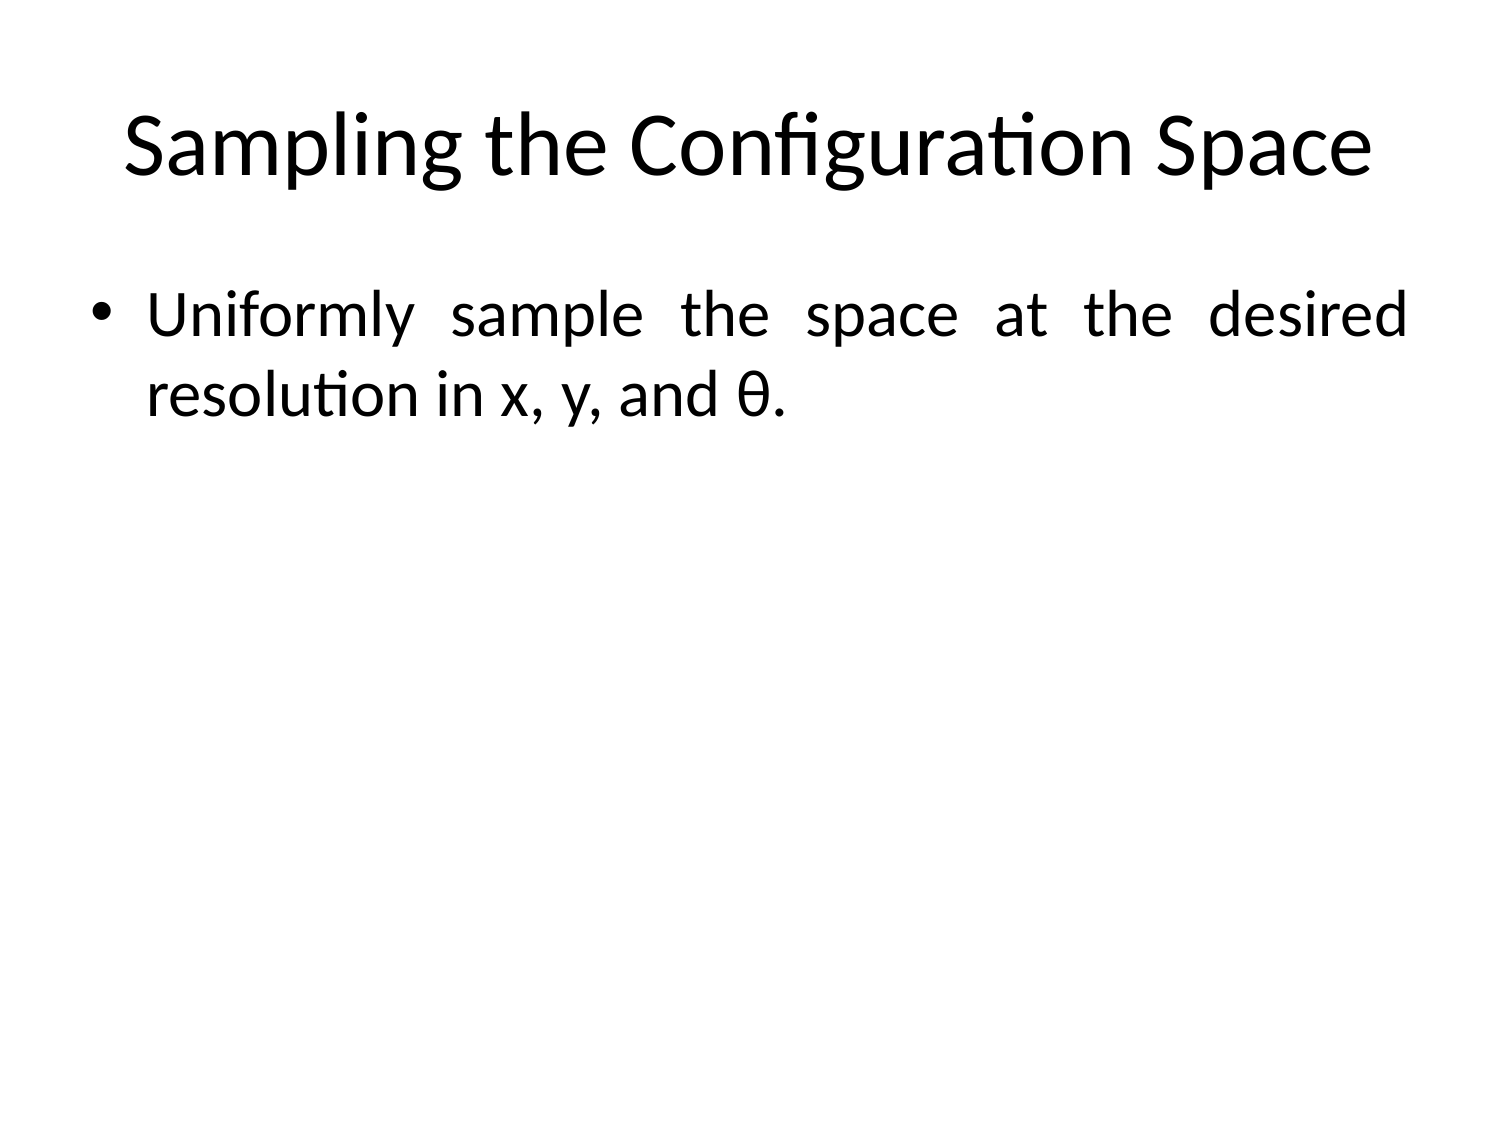

# Sampling the Configuration Space
Uniformly sample the space at the desired resolution in x, y, and θ.